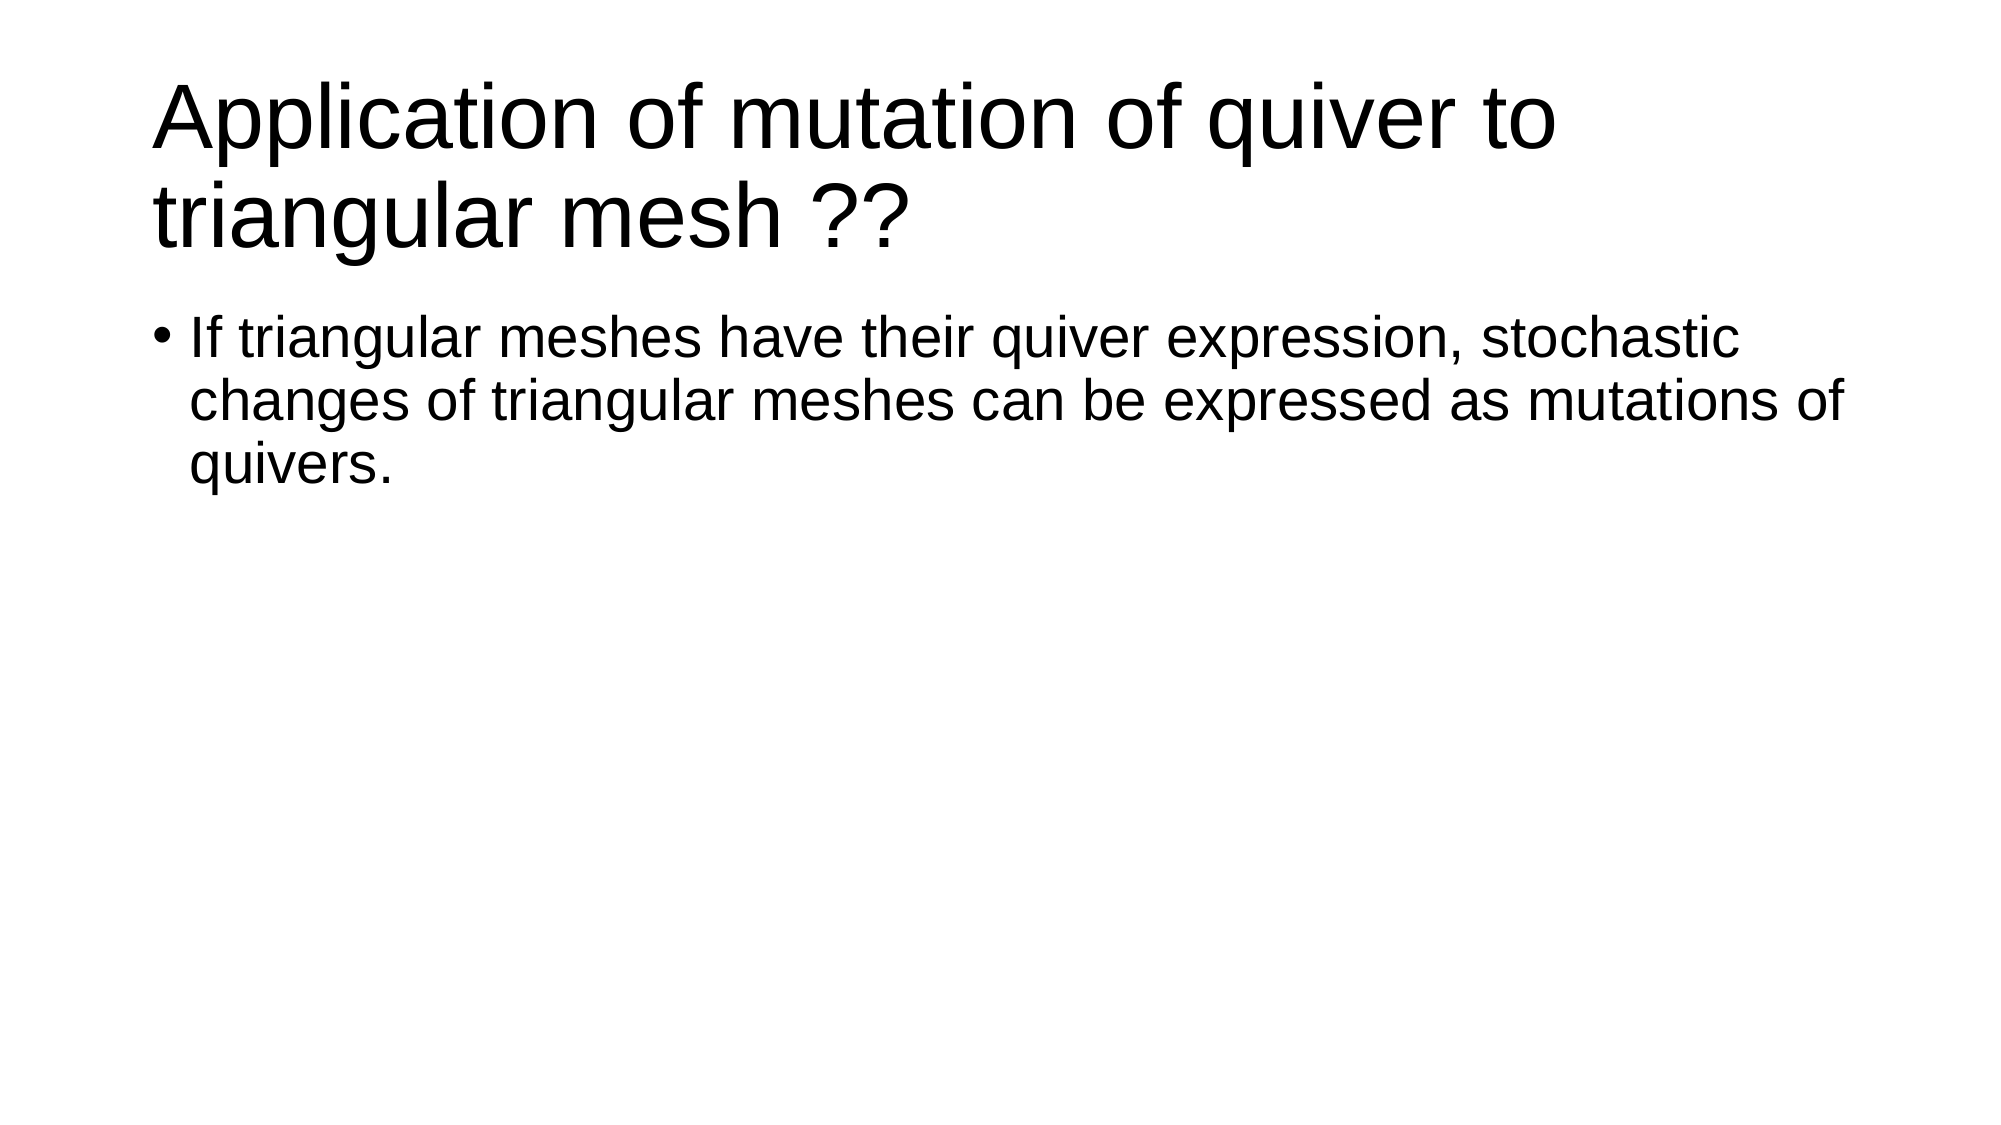

# Application of mutation of quiver to triangular mesh ??
If triangular meshes have their quiver expression, stochastic changes of triangular meshes can be expressed as mutations of quivers.